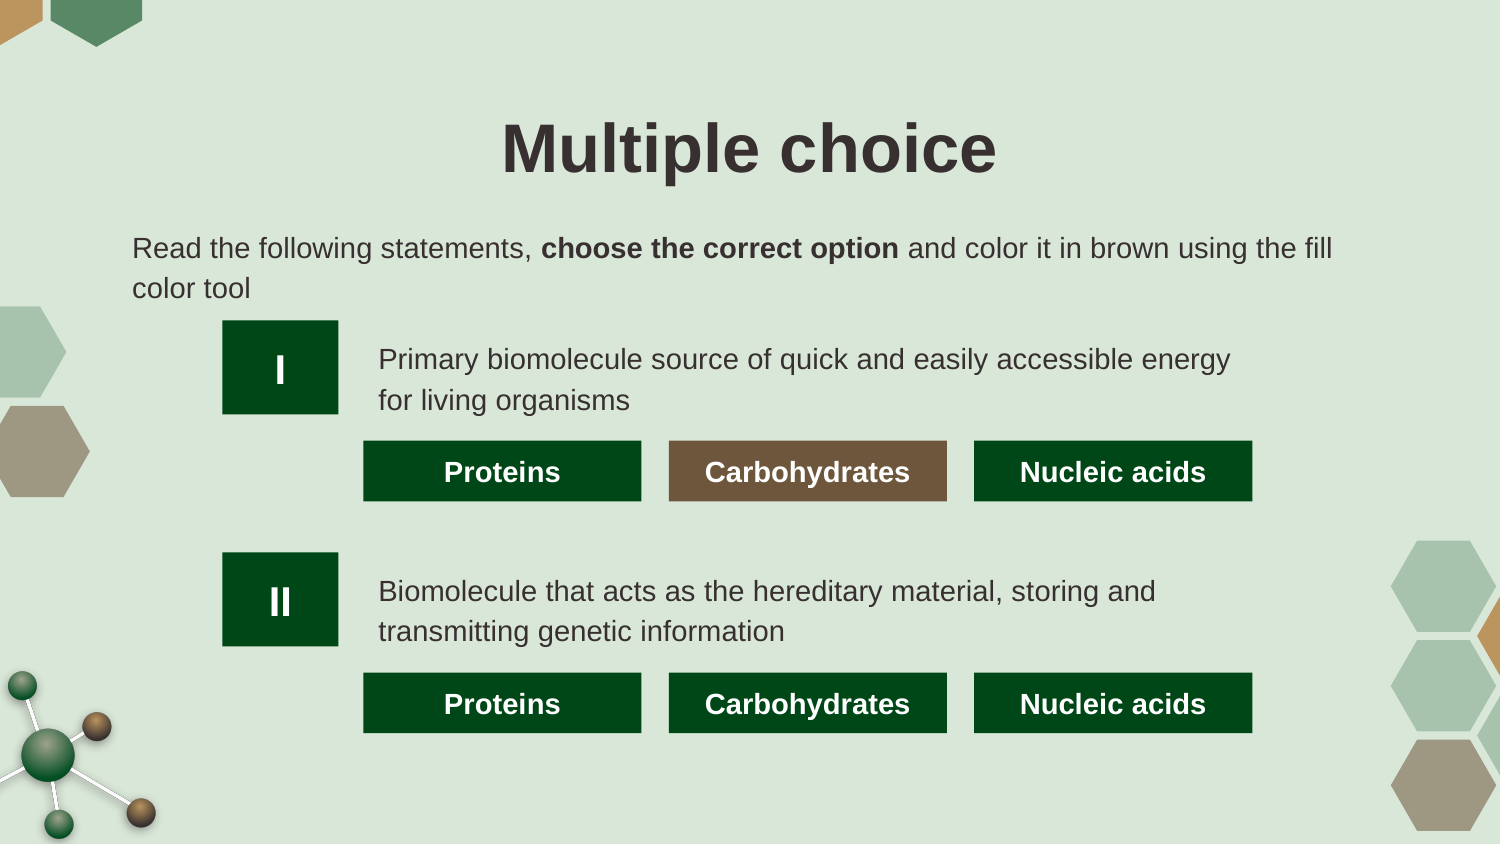

# Multiple choice
Read the following statements, choose the correct option and color it in brown using the fill color tool
I
Primary biomolecule source of quick and easily accessible energy for living organisms
Proteins
Carbohydrates
Nucleic acids
II
Biomolecule that acts as the hereditary material, storing and transmitting genetic information
Proteins
Carbohydrates
Nucleic acids